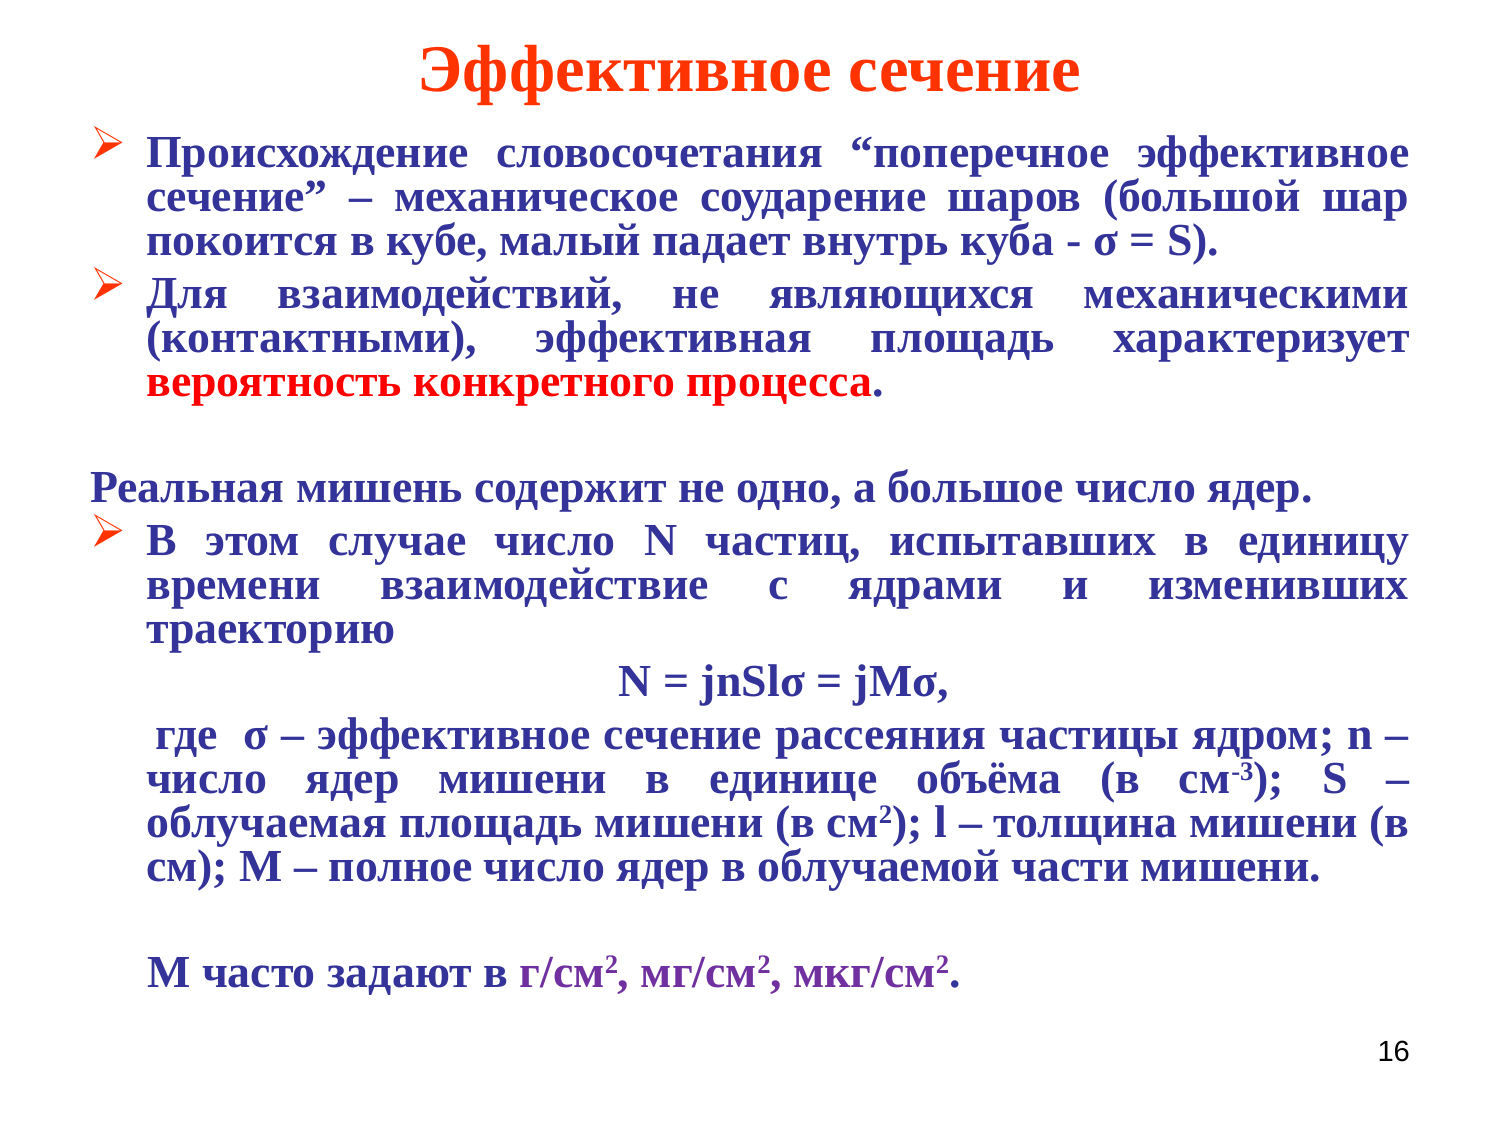

# Эффективное сечение
Происхождение словосочетания “поперечное эффективное сечение” – механическое соударение шаров (большой шар покоится в кубе, малый падает внутрь куба - σ = S).
Для взаимодействий, не являющихся механическими (контактными), эффективная площадь характеризует вероятность конкретного процесса.

Реальная мишень содержит не одно, а большое число ядер.
В этом случае число N частиц, испытавших в единицу времени взаимодействие с ядрами и изменивших траекторию
                                              N = jnSlσ = jMσ,
     где  σ – эффективное сечение рассеяния частицы ядром; n – число ядер мишени в единице объёма (в см-3); S – облучаемая площадь мишени (в см2); l – толщина мишени (в см); M – полное число ядер в облучаемой части мишени.

     М часто задают в г/см2, мг/см2, мкг/см2.
16